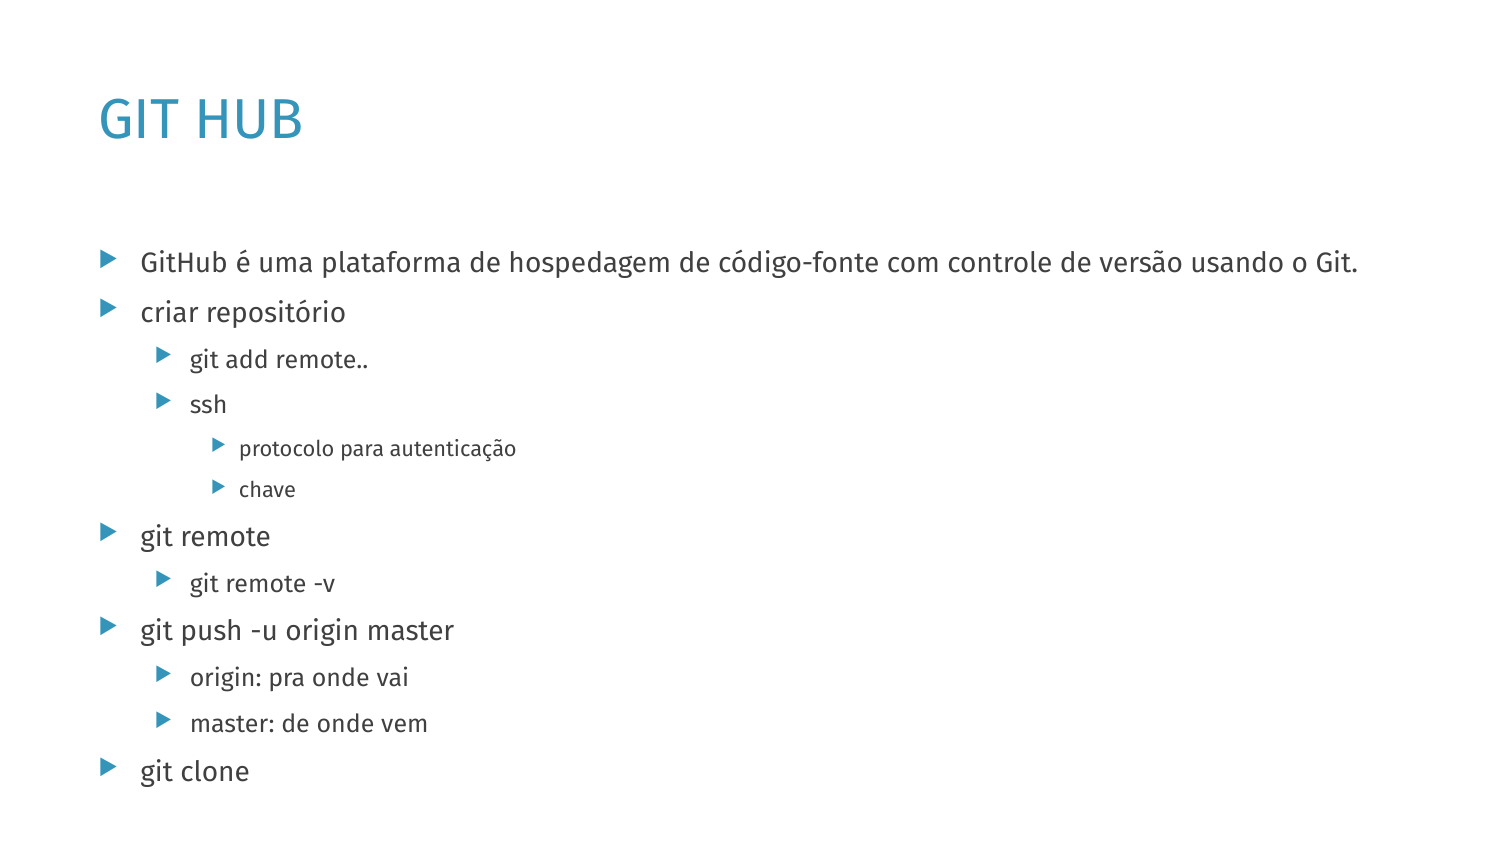

# GIT HUB
GitHub é uma plataforma de hospedagem de código-fonte com controle de versão usando o Git.
criar repositório
git add remote..
ssh
protocolo para autenticação
chave
git remote
git remote -v
git push -u origin master
origin: pra onde vai
master: de onde vem
git clone